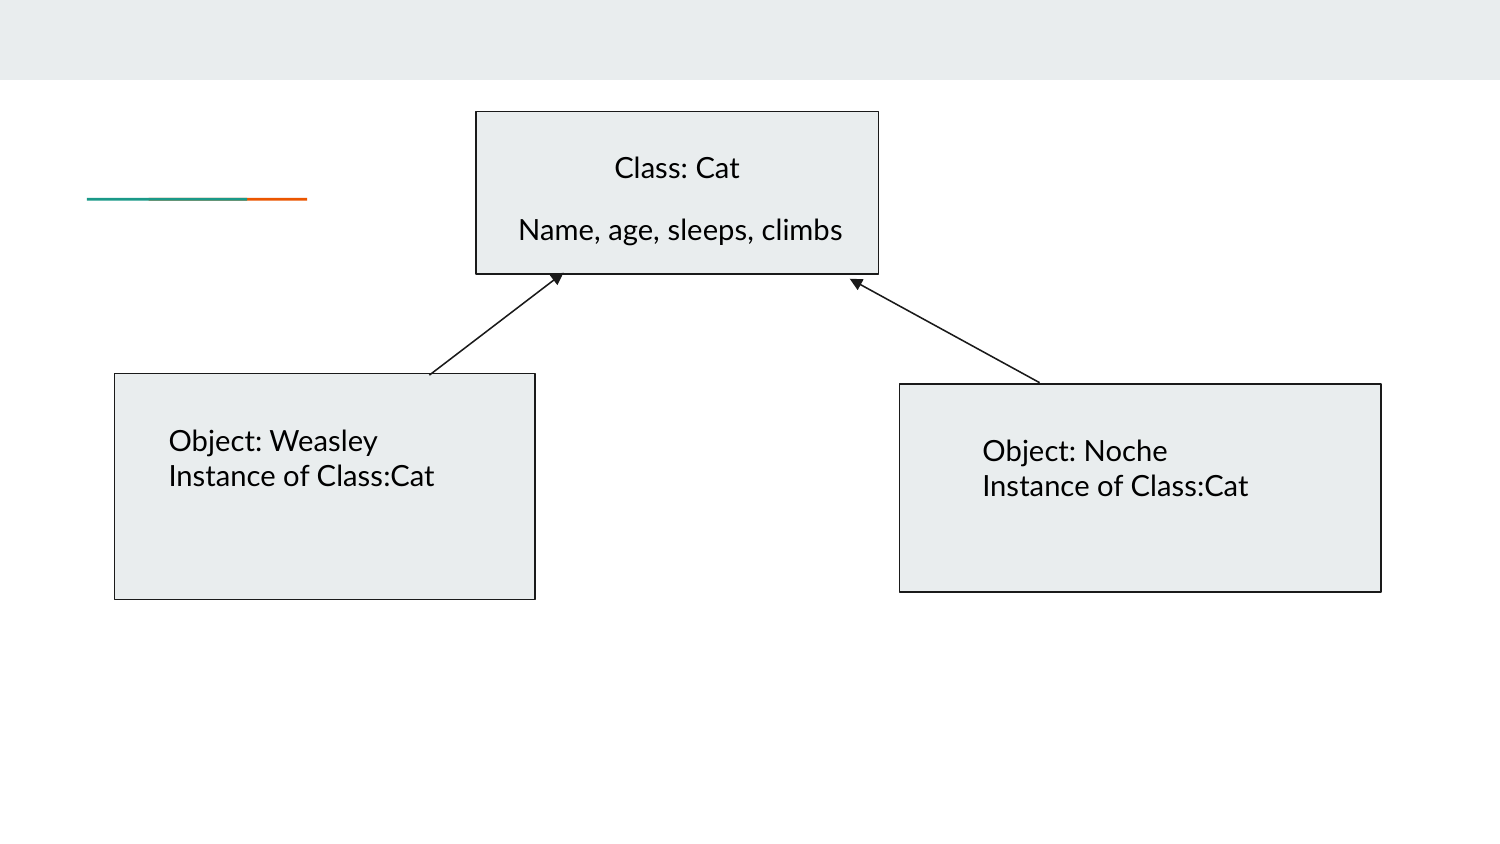

Class: Cat
Name, age, sleeps, climbs
#

Object: Weasley
Instance of Class:Cat
Object: Noche
Instance of Class:Cat